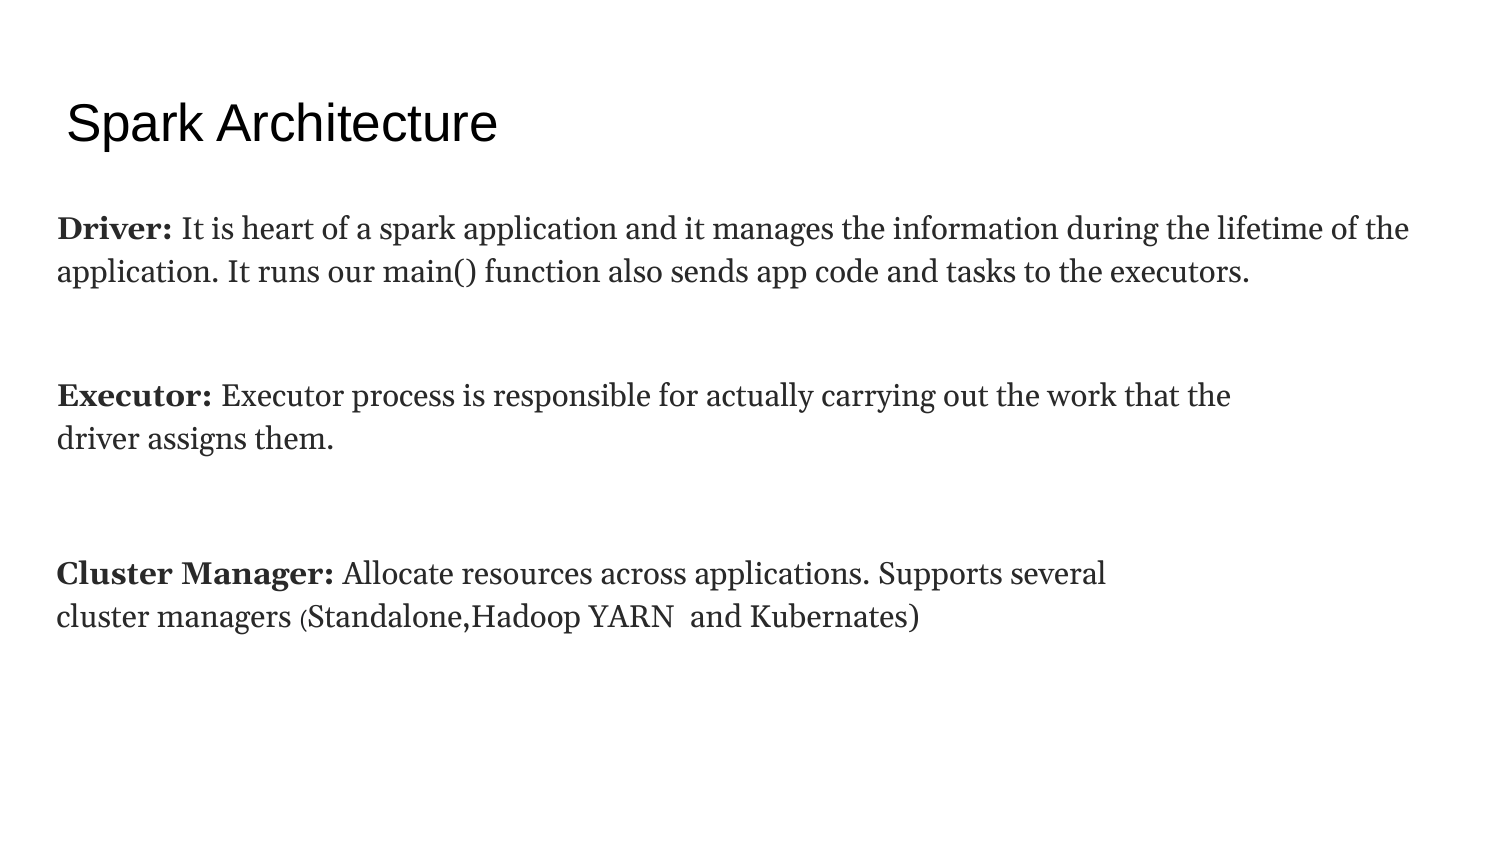

# Spark Architecture

Driver: It is heart of a spark application and it manages the information during the lifetime of the application. It runs our main() function also sends app code and tasks to the executors.

Executor: Executor process is responsible for actually carrying out the work that the driver assigns them.

Cluster Manager: Allocate resources across applications. Supports several cluster managers (Standalone,Hadoop YARN  and Kubernates)